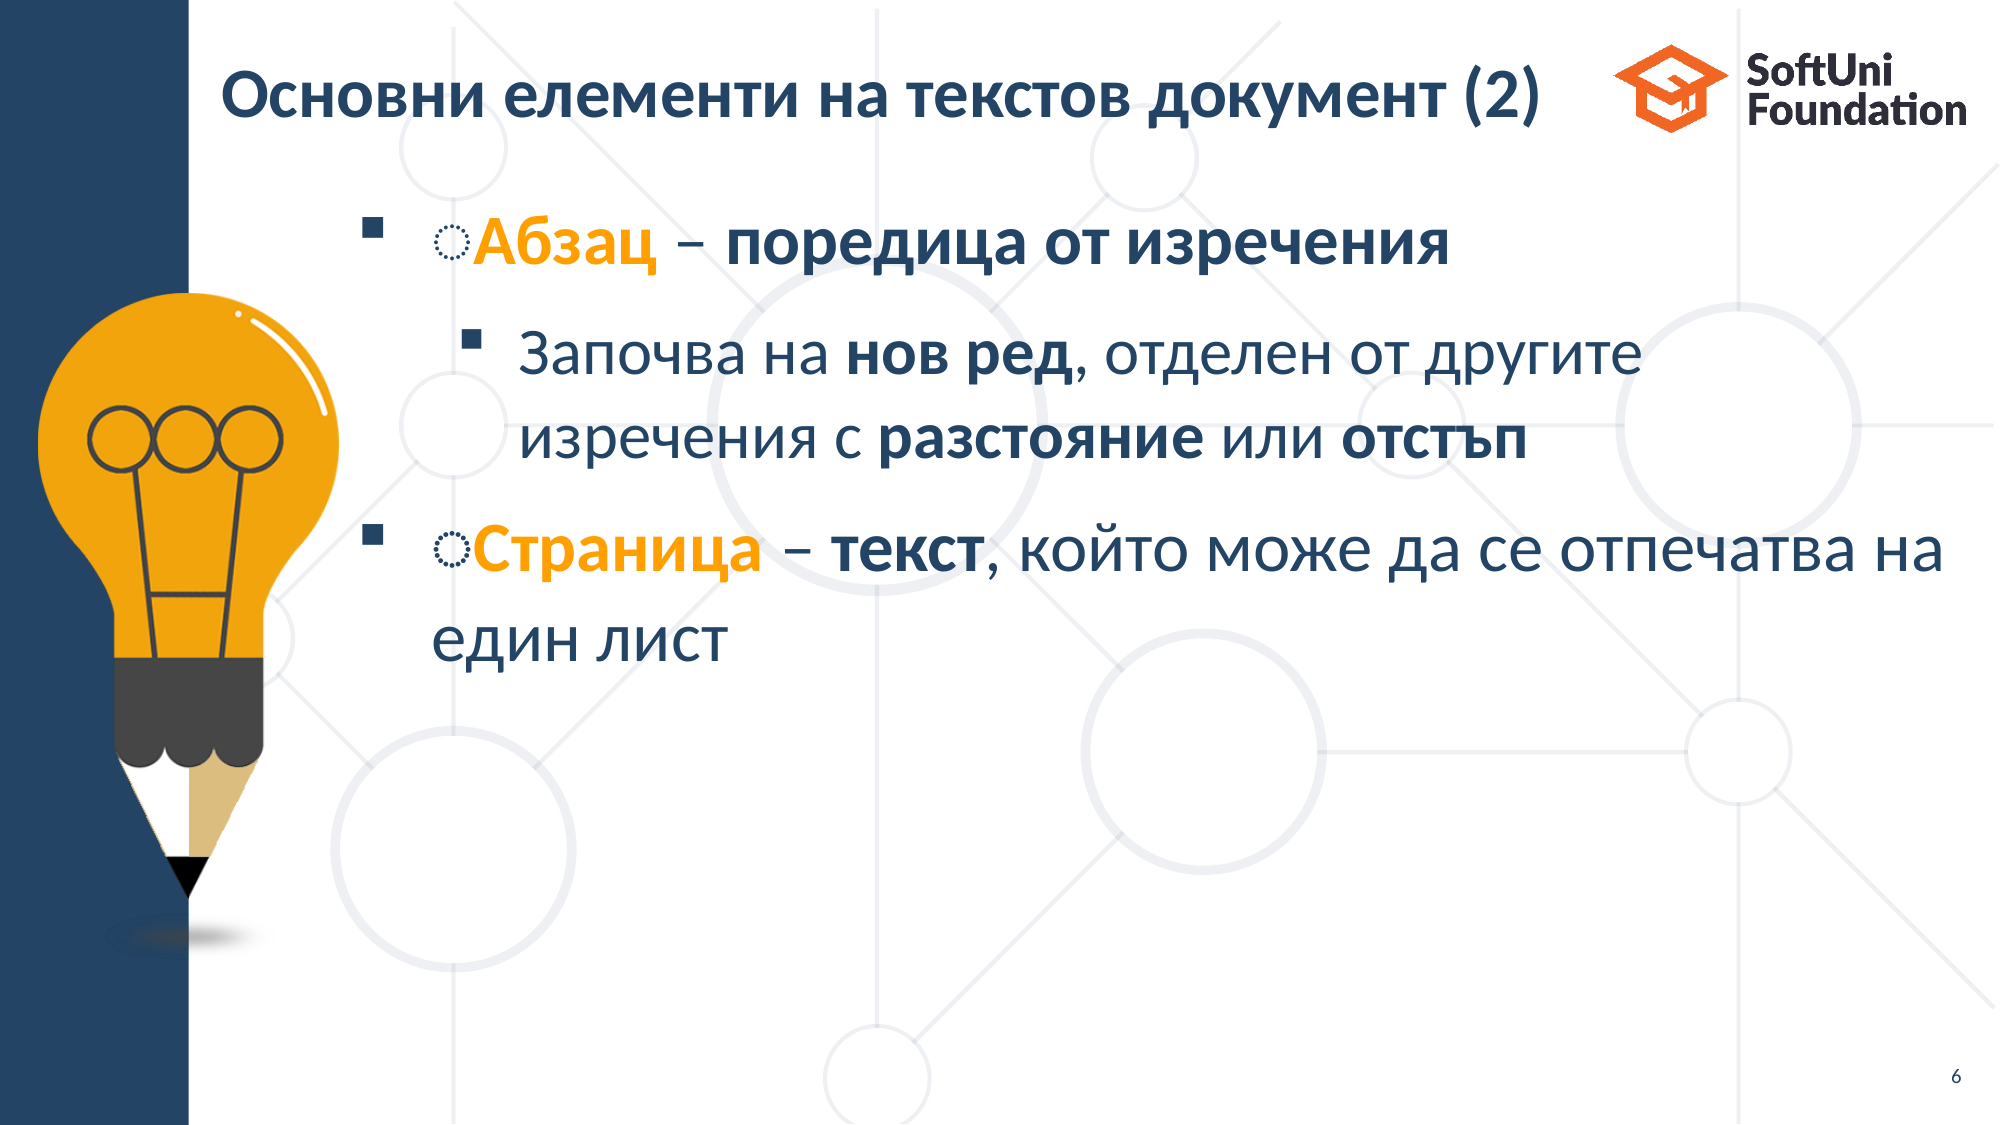

# Основни елементи на текстов документ (2)
͏Абзац – поредица от изречения
Започва на нов ред, отделен от другите изречения с разстояние или отстъп
͏Страница – текст, който може да се отпечатва на един лист
6